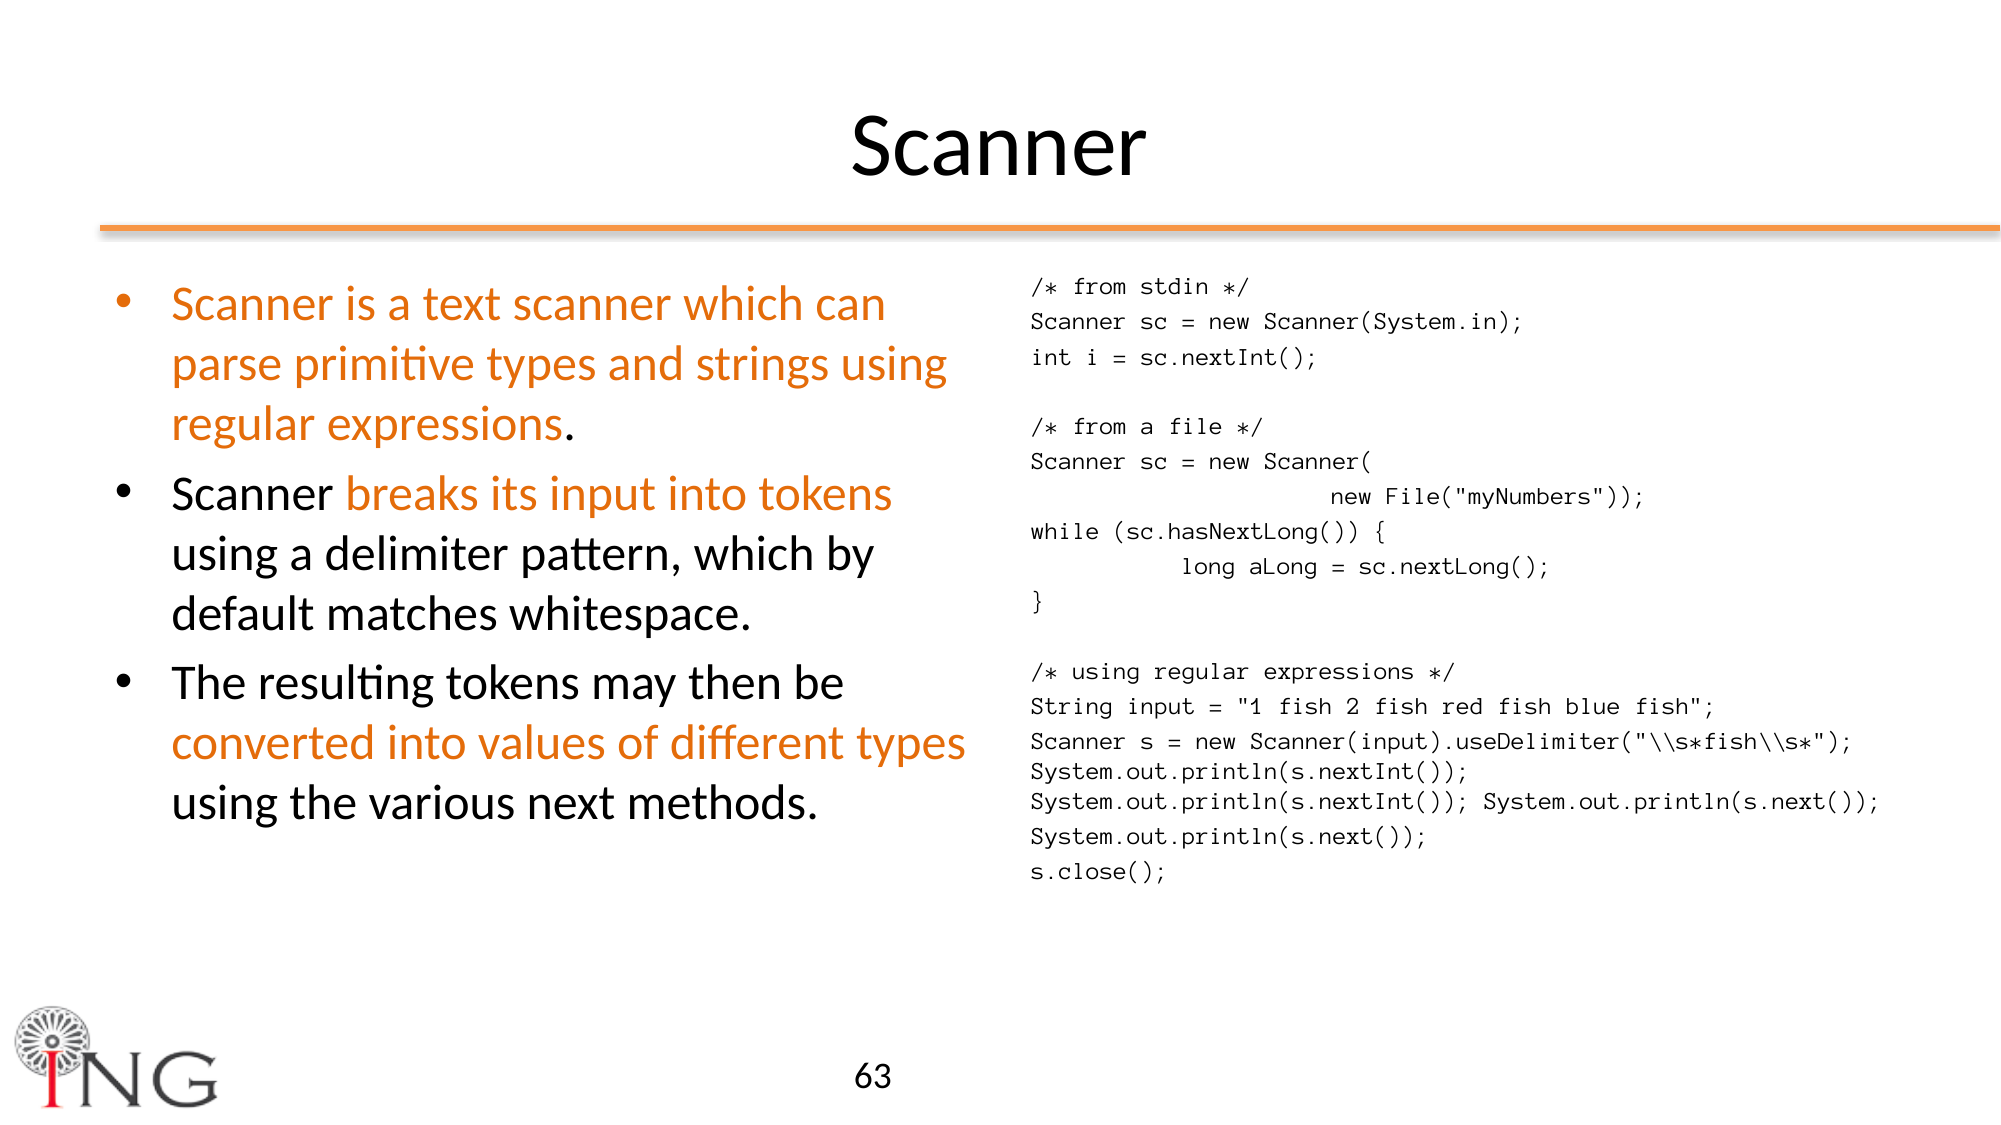

# Scanner
Scanner is a text scanner which can parse primitive types and strings using regular expressions.
Scanner breaks its input into tokens using a delimiter pattern, which by default matches whitespace.
The resulting tokens may then be converted into values of different types using the various next methods.

/* from stdin */
Scanner sc = new Scanner(System.in);
int i = sc.nextInt();

/* from a file */
Scanner sc = new Scanner(
		new File("myNumbers"));
while (sc.hasNextLong()) {
	long aLong = sc.nextLong();
}

/* using regular expressions */
String input = "1 fish 2 fish red fish blue fish";
Scanner s = new Scanner(input).useDelimiter("\\s*fish\\s*"); System.out.println(s.nextInt()); System.out.println(s.nextInt()); System.out.println(s.next());
System.out.println(s.next());
s.close();
63